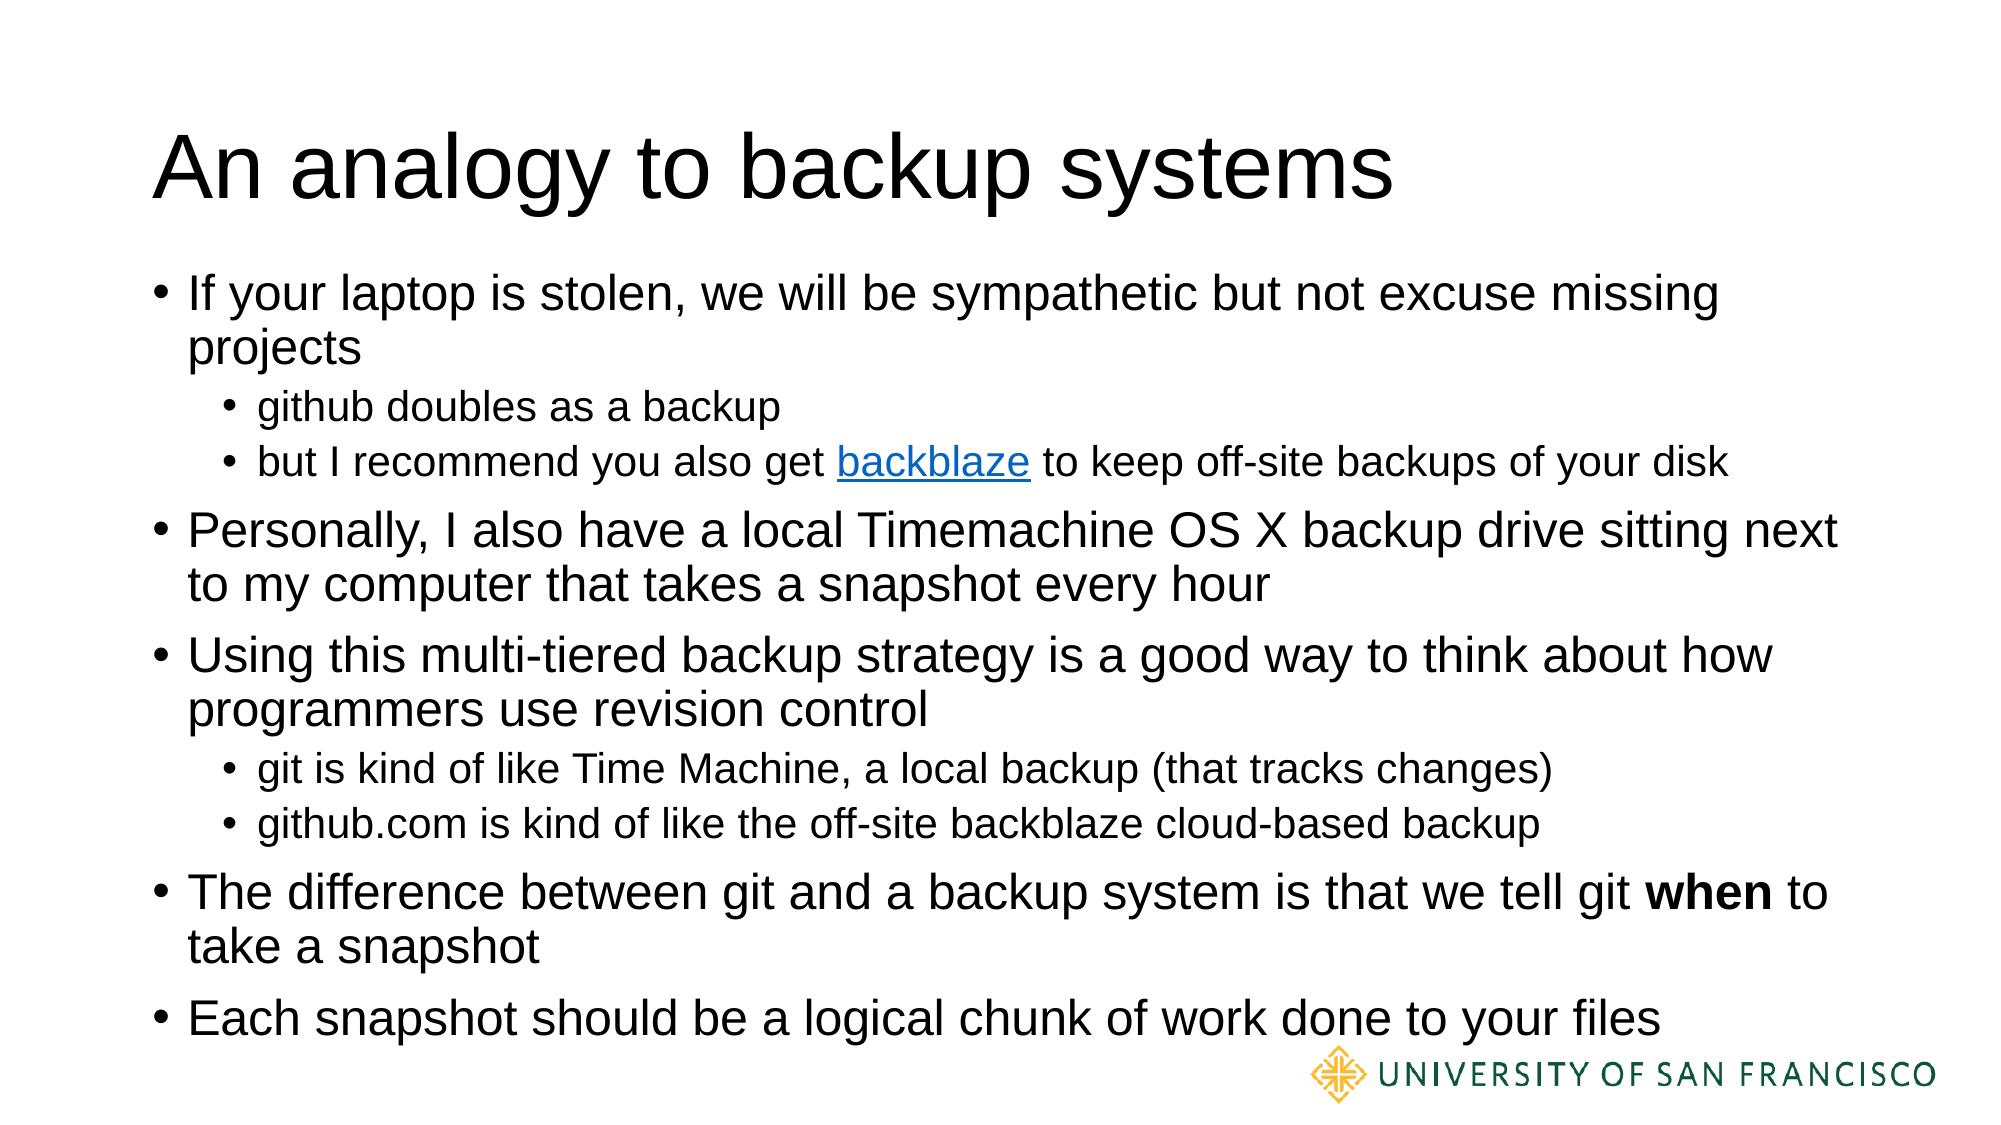

# An analogy to backup systems
If your laptop is stolen, we will be sympathetic but not excuse missing projects
github doubles as a backup
but I recommend you also get backblaze to keep off-site backups of your disk
Personally, I also have a local Timemachine OS X backup drive sitting next to my computer that takes a snapshot every hour
Using this multi-tiered backup strategy is a good way to think about how programmers use revision control
git is kind of like Time Machine, a local backup (that tracks changes)
github.com is kind of like the off-site backblaze cloud-based backup
The difference between git and a backup system is that we tell git when to take a snapshot
Each snapshot should be a logical chunk of work done to your files